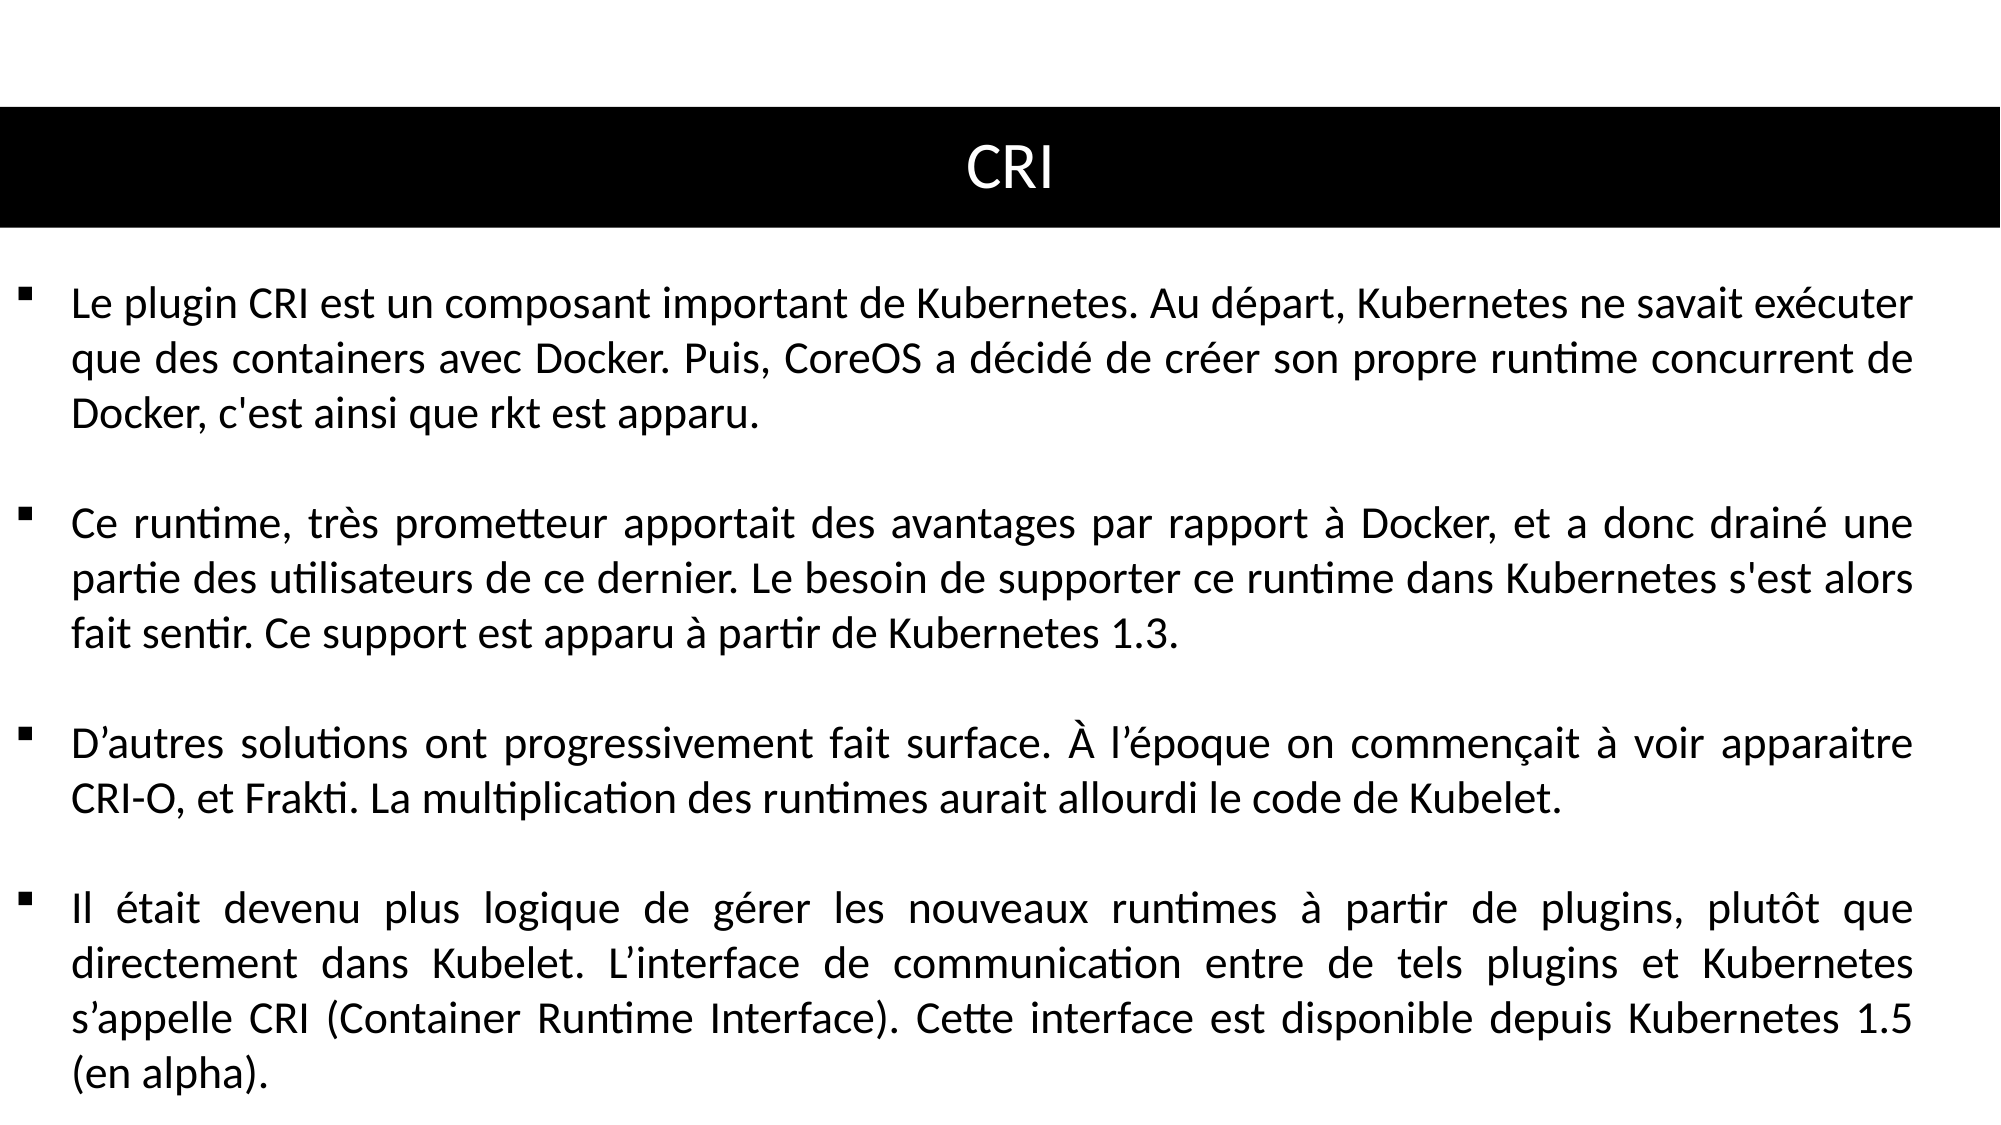

# CRI

Le plugin CRI est un composant important de Kubernetes. Au départ, Kubernetes ne savait exécuter que des containers avec Docker. Puis, CoreOS a décidé de créer son propre runtime concurrent de Docker, c'est ainsi que rkt est apparu.

Ce runtime, très prometteur apportait des avantages par rapport à Docker, et a donc drainé une partie des utilisateurs de ce dernier. Le besoin de supporter ce runtime dans Kubernetes s'est alors fait sentir. Ce support est apparu à partir de Kubernetes 1.3.

D’autres solutions ont progressivement fait surface. À l’époque on commençait à voir apparaitre CRI-O, et Frakti. La multiplication des runtimes aurait allourdi le code de Kubelet.

Il était devenu plus logique de gérer les nouveaux runtimes à partir de plugins, plutôt que directement dans Kubelet. L’interface de communication entre de tels plugins et Kubernetes s’appelle CRI (Container Runtime Interface). Cette interface est disponible depuis Kubernetes 1.5 (en alpha).